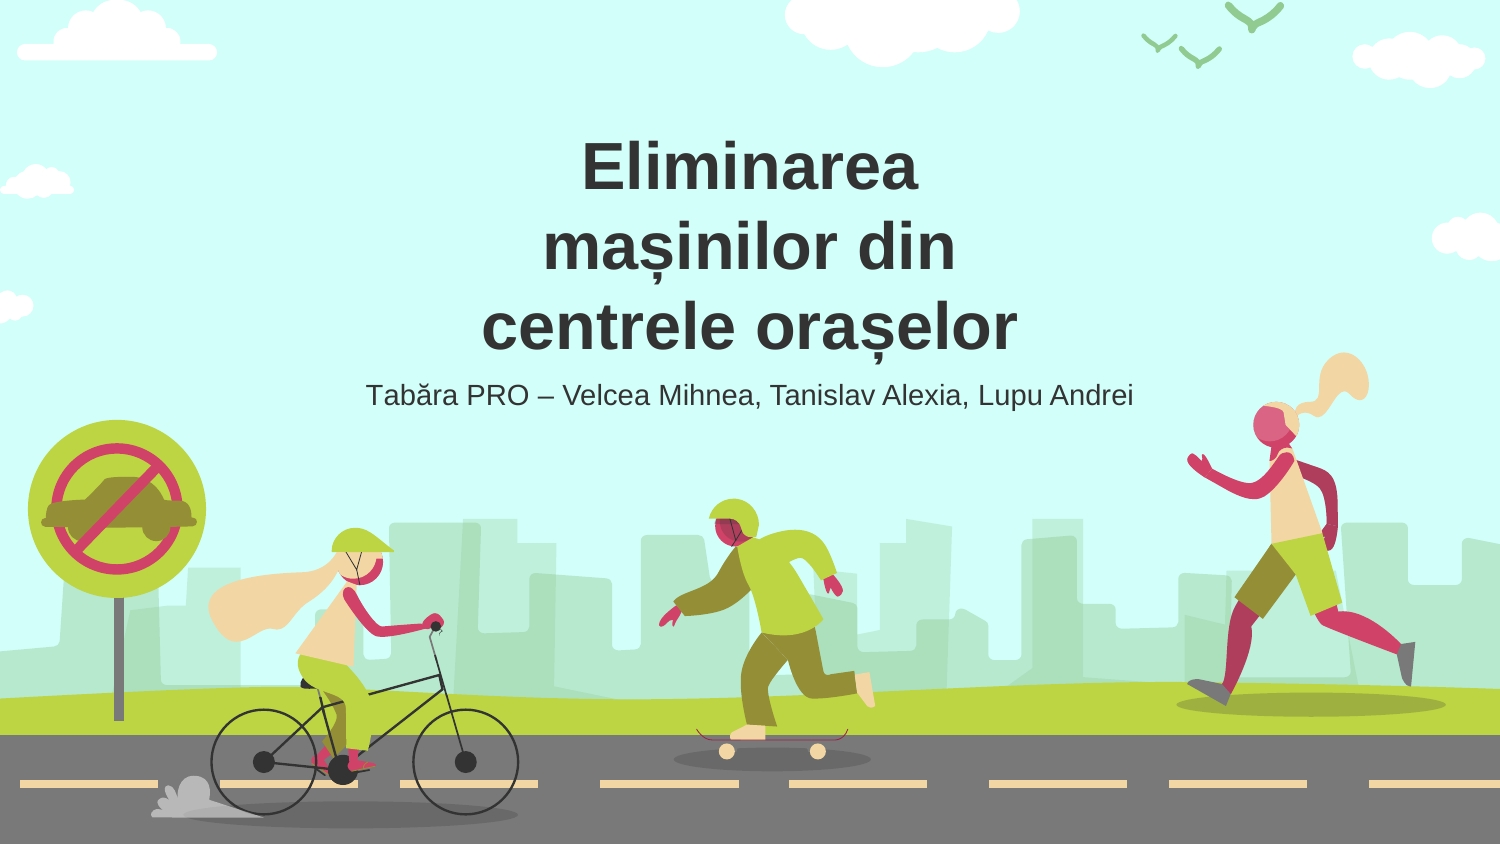

# Eliminarea mașinilor din centrele orașelor

Tabăra PRO – Velcea Mihnea, Tanislav Alexia, Lupu Andrei